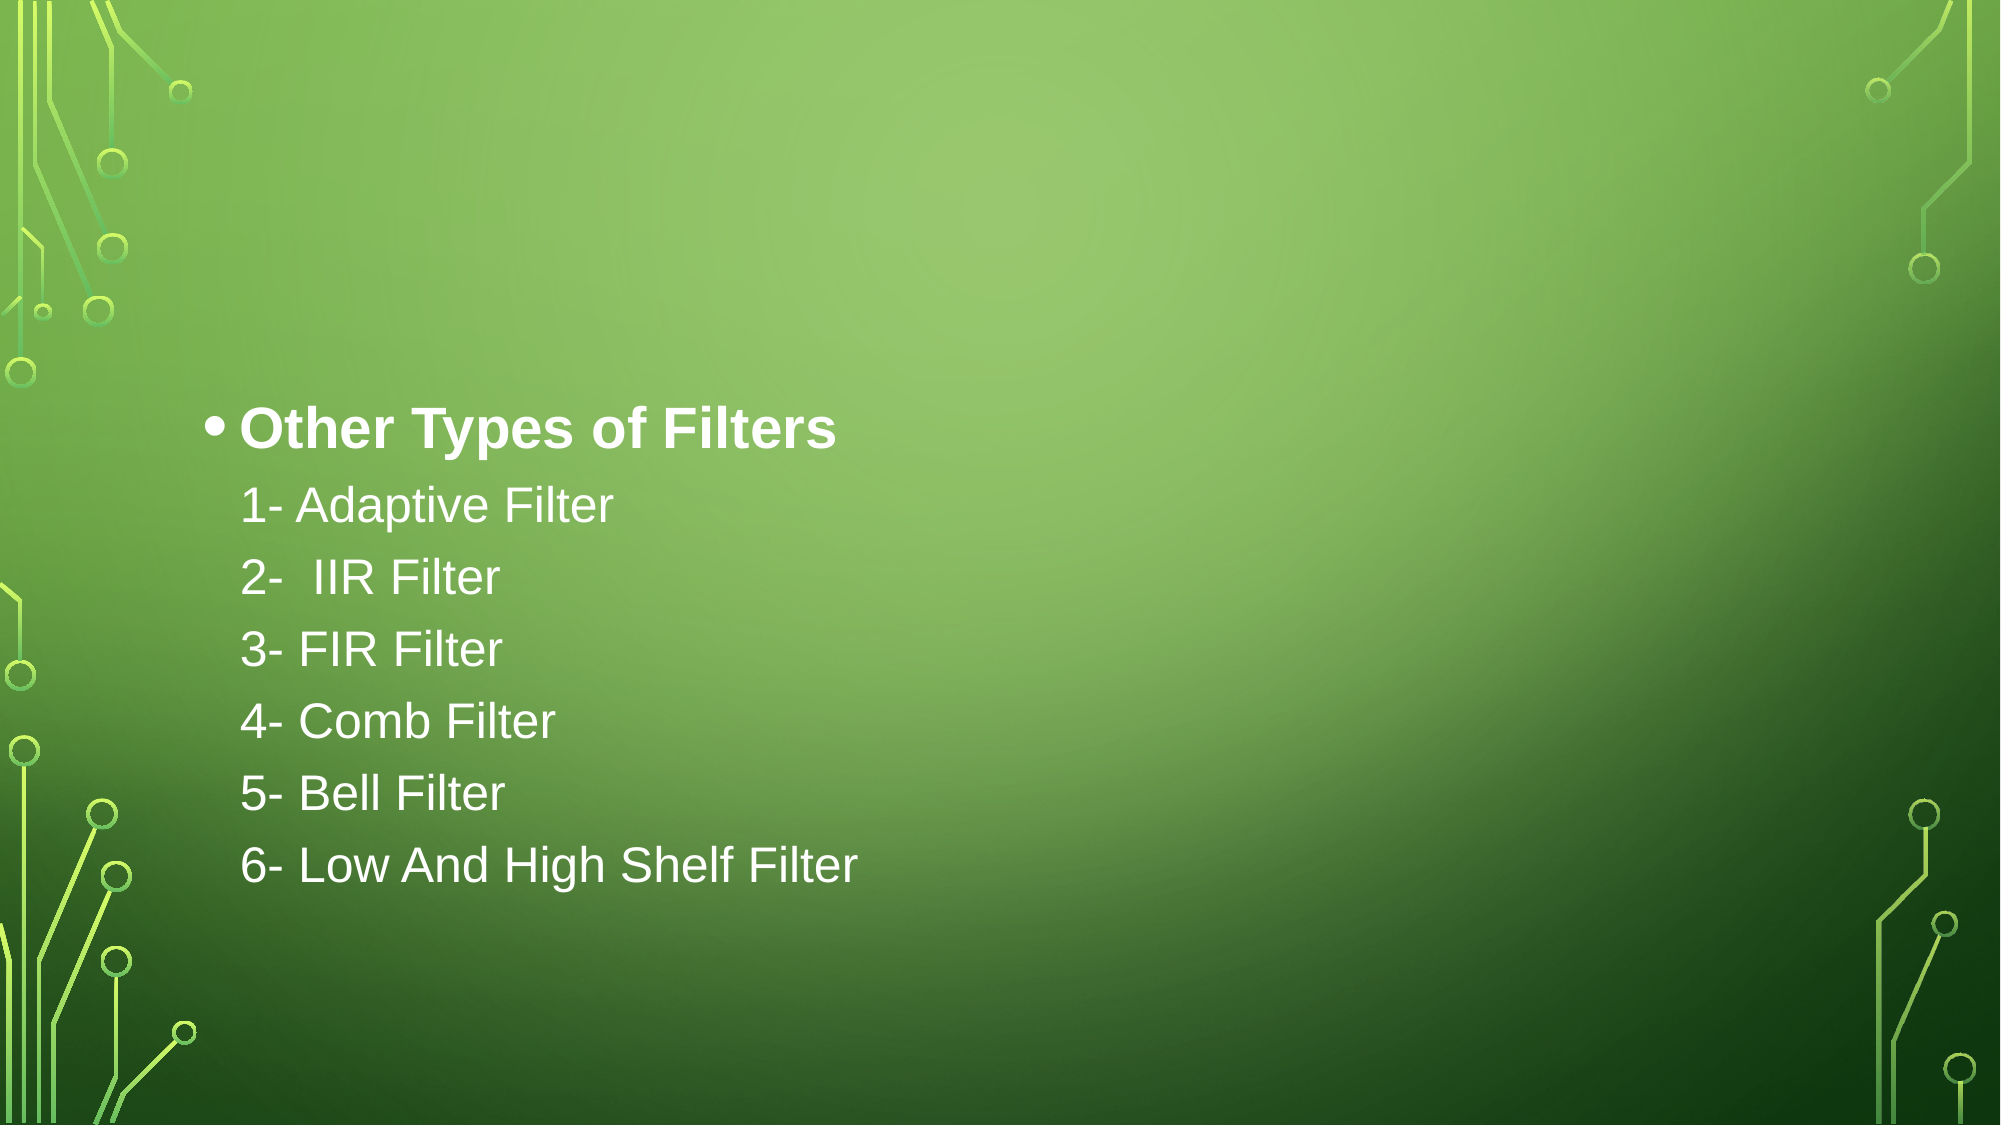

Other Types of Filters
1- Adaptive Filter
2-  IIR Filter
3- FIR Filter
4- Comb Filter
5- Bell Filter
6- Low And High Shelf Filter